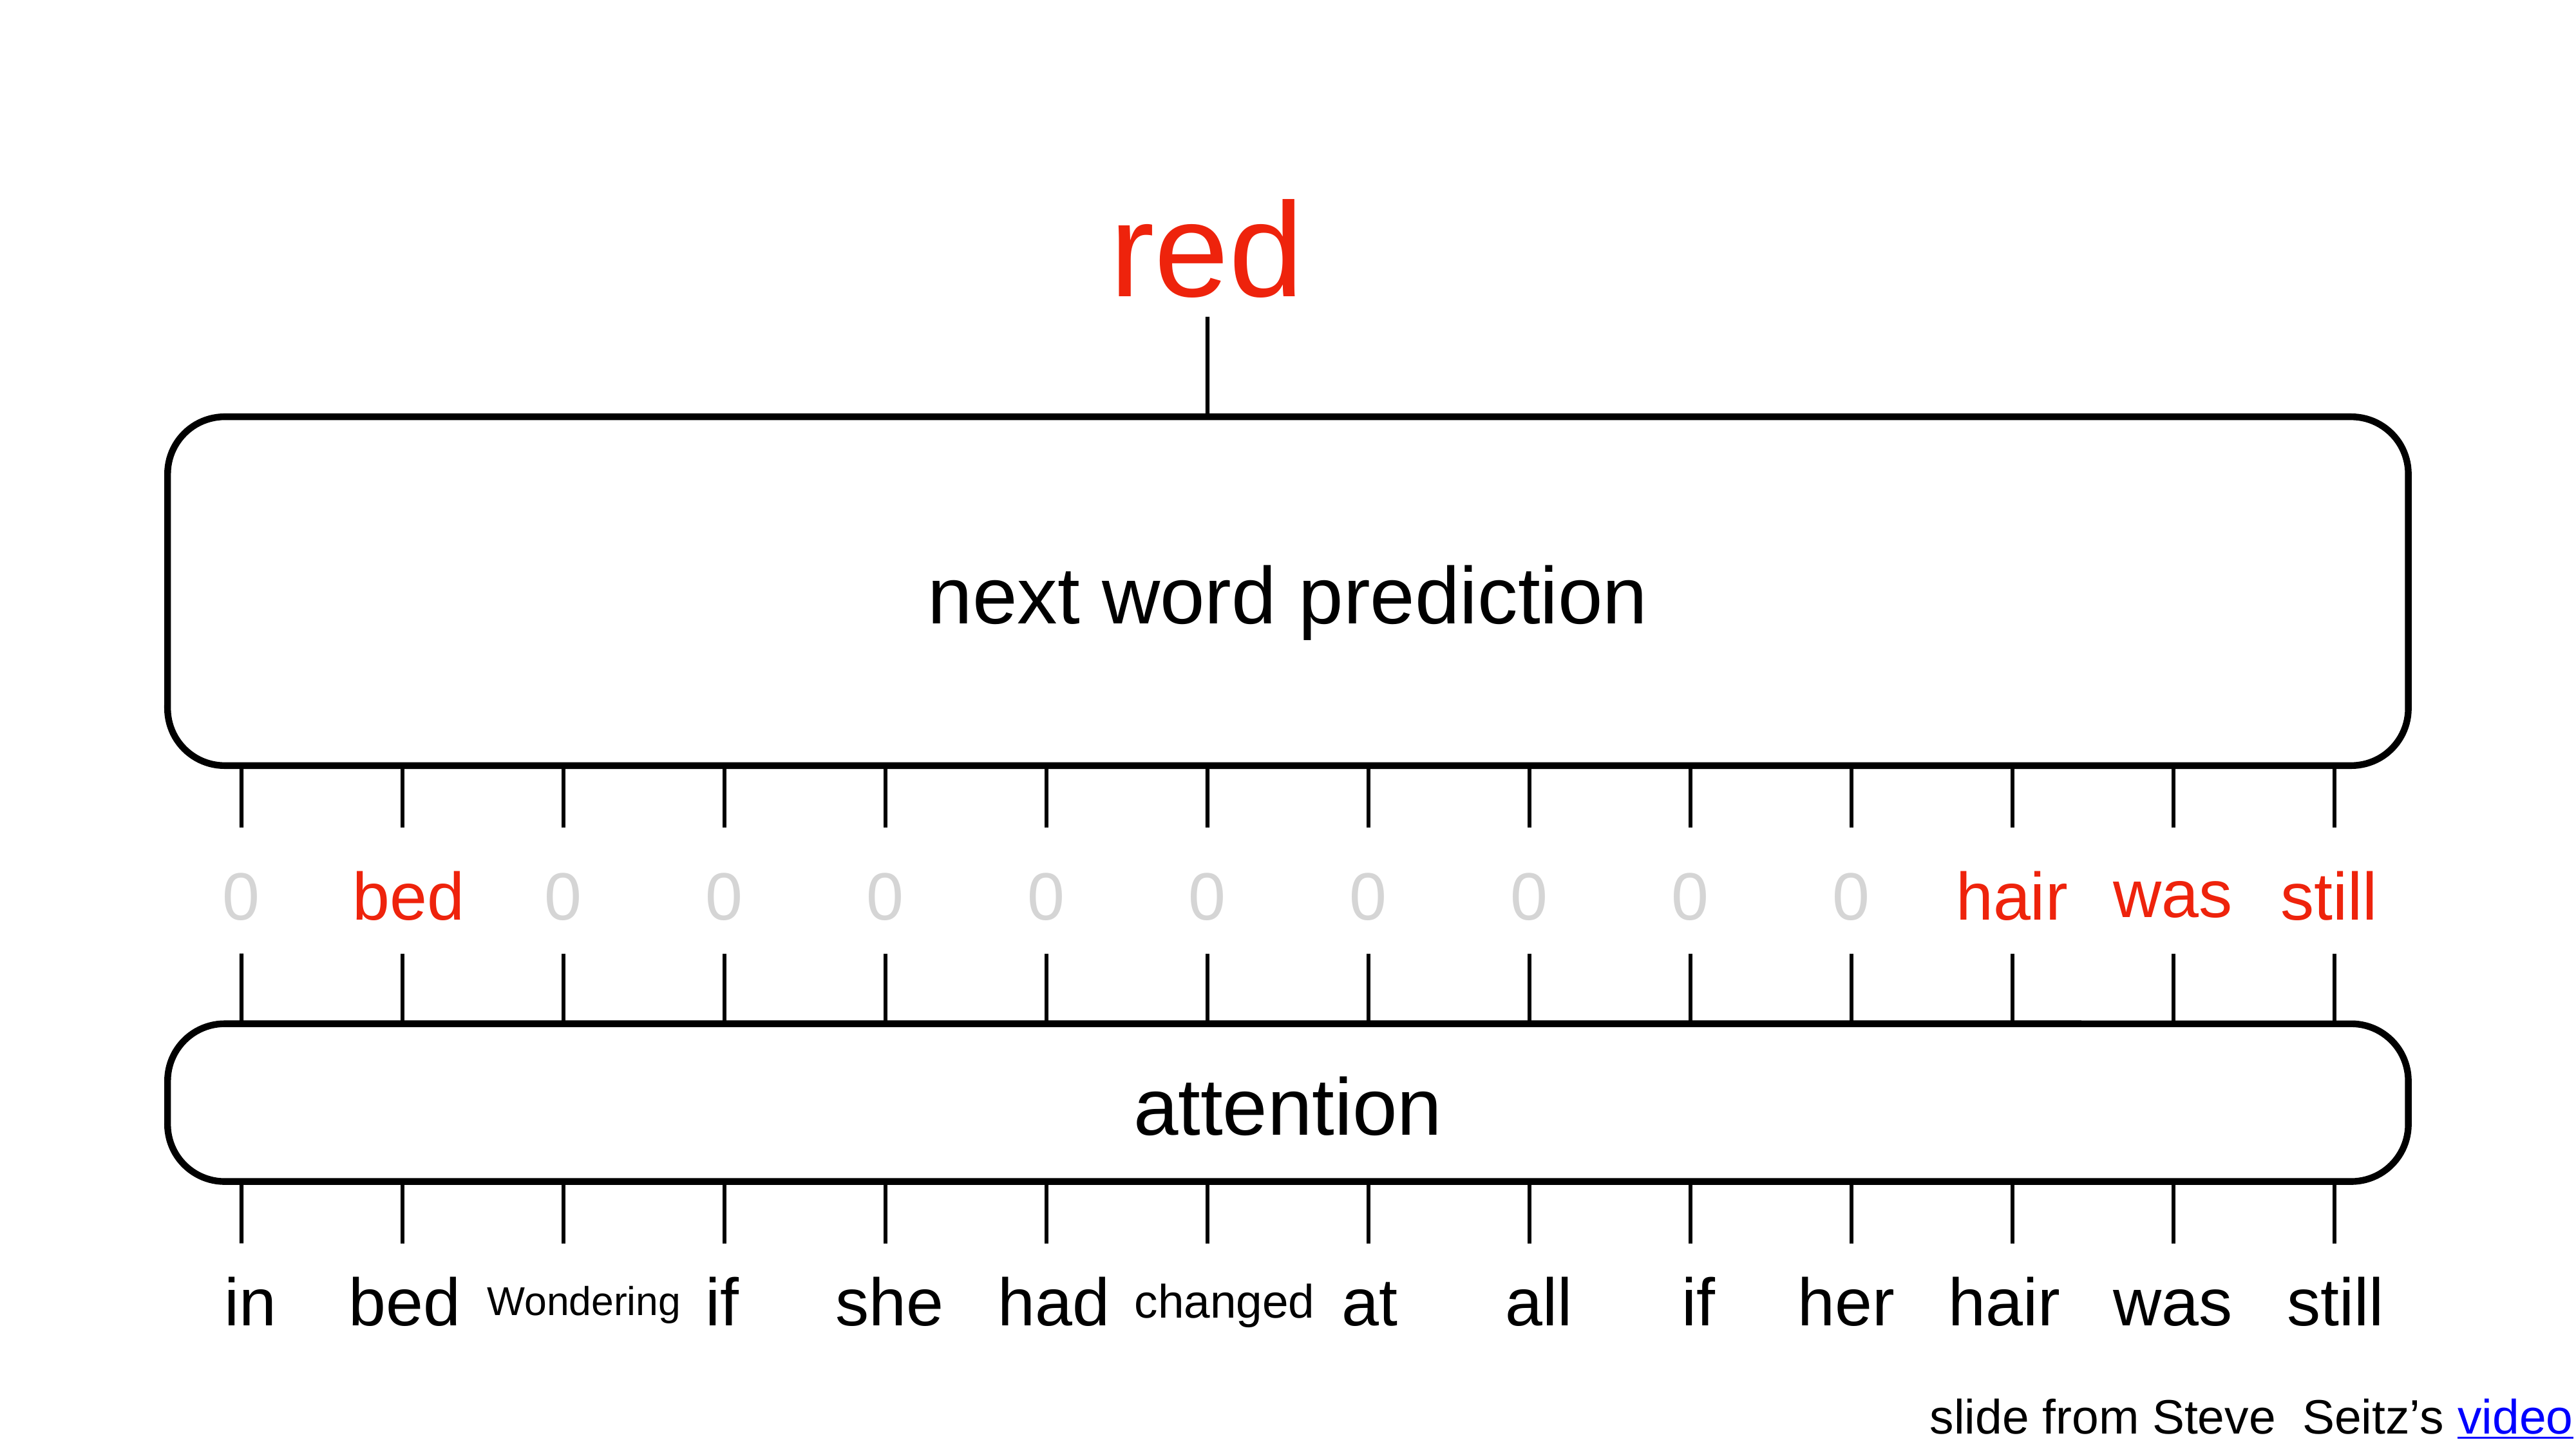

red

next word prediction

was
0
bed
0
0
0
0
0
0
0
0
0
hair
still

attention

in
bed
if
she
had
at
all
if
her
hair
was
still
changed
Wondering
slide from Steve  Seitz’s video